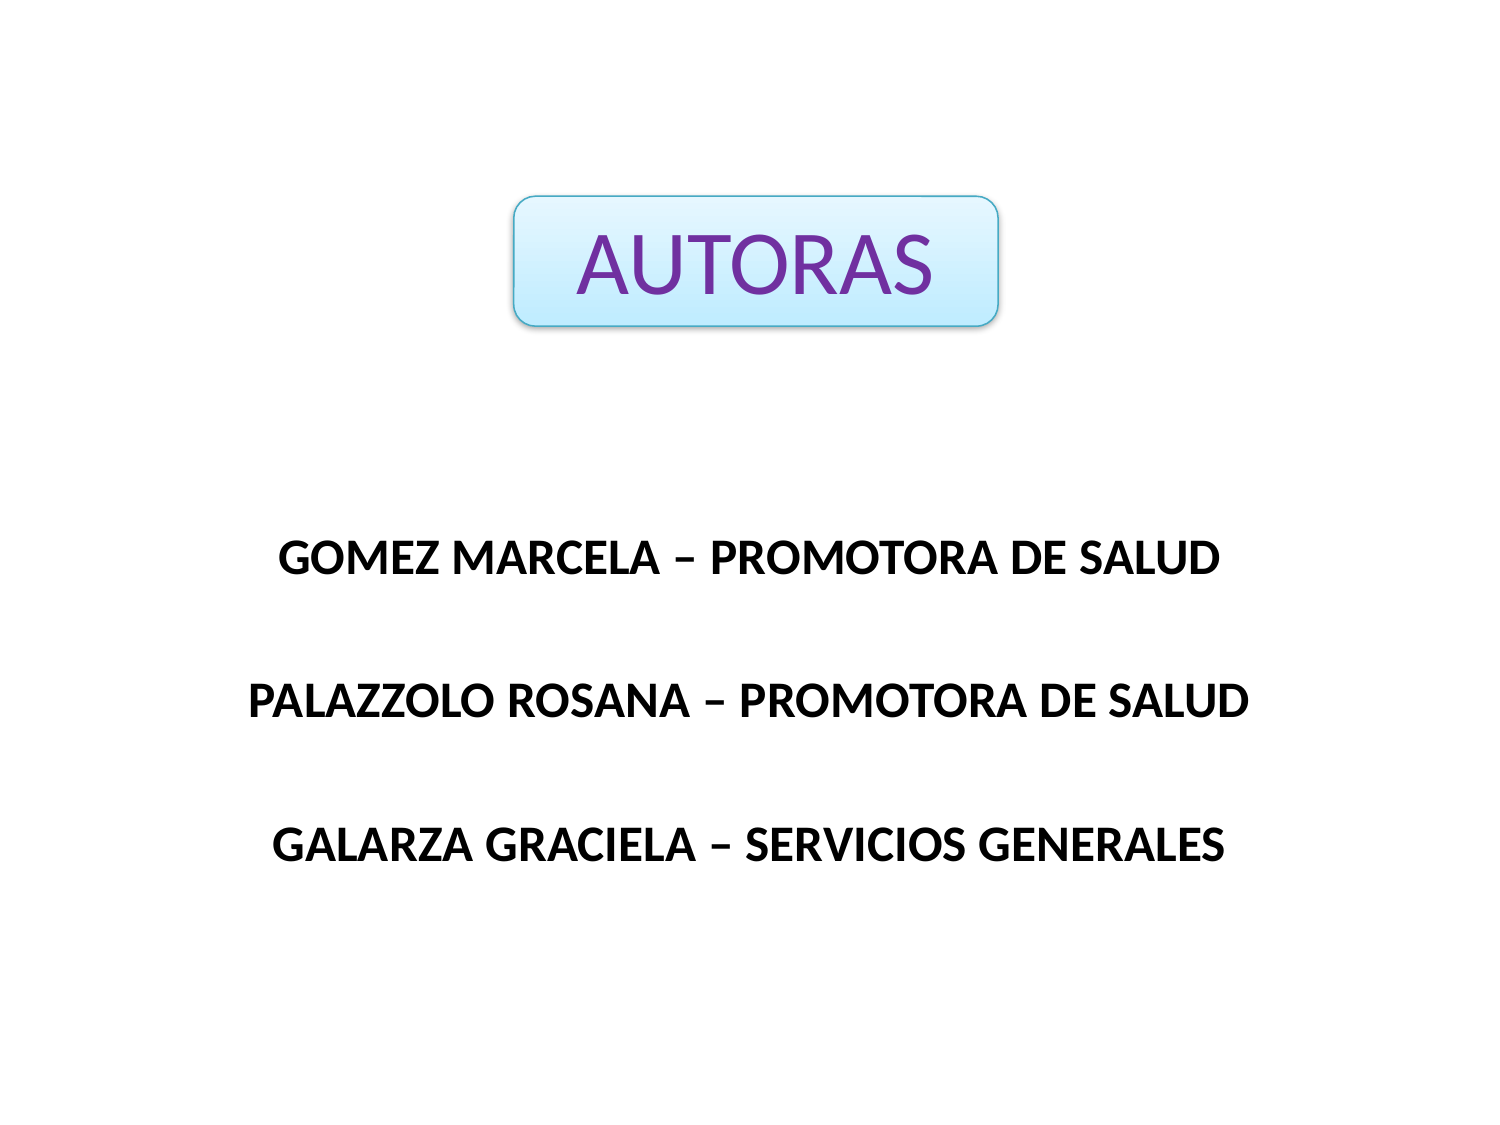

# AUTORAS

GOMEZ MARCELA – PROMOTORA DE SALUD

PALAZZOLO ROSANA – PROMOTORA DE SALUD

GALARZA GRACIELA – SERVICIOS GENERALES